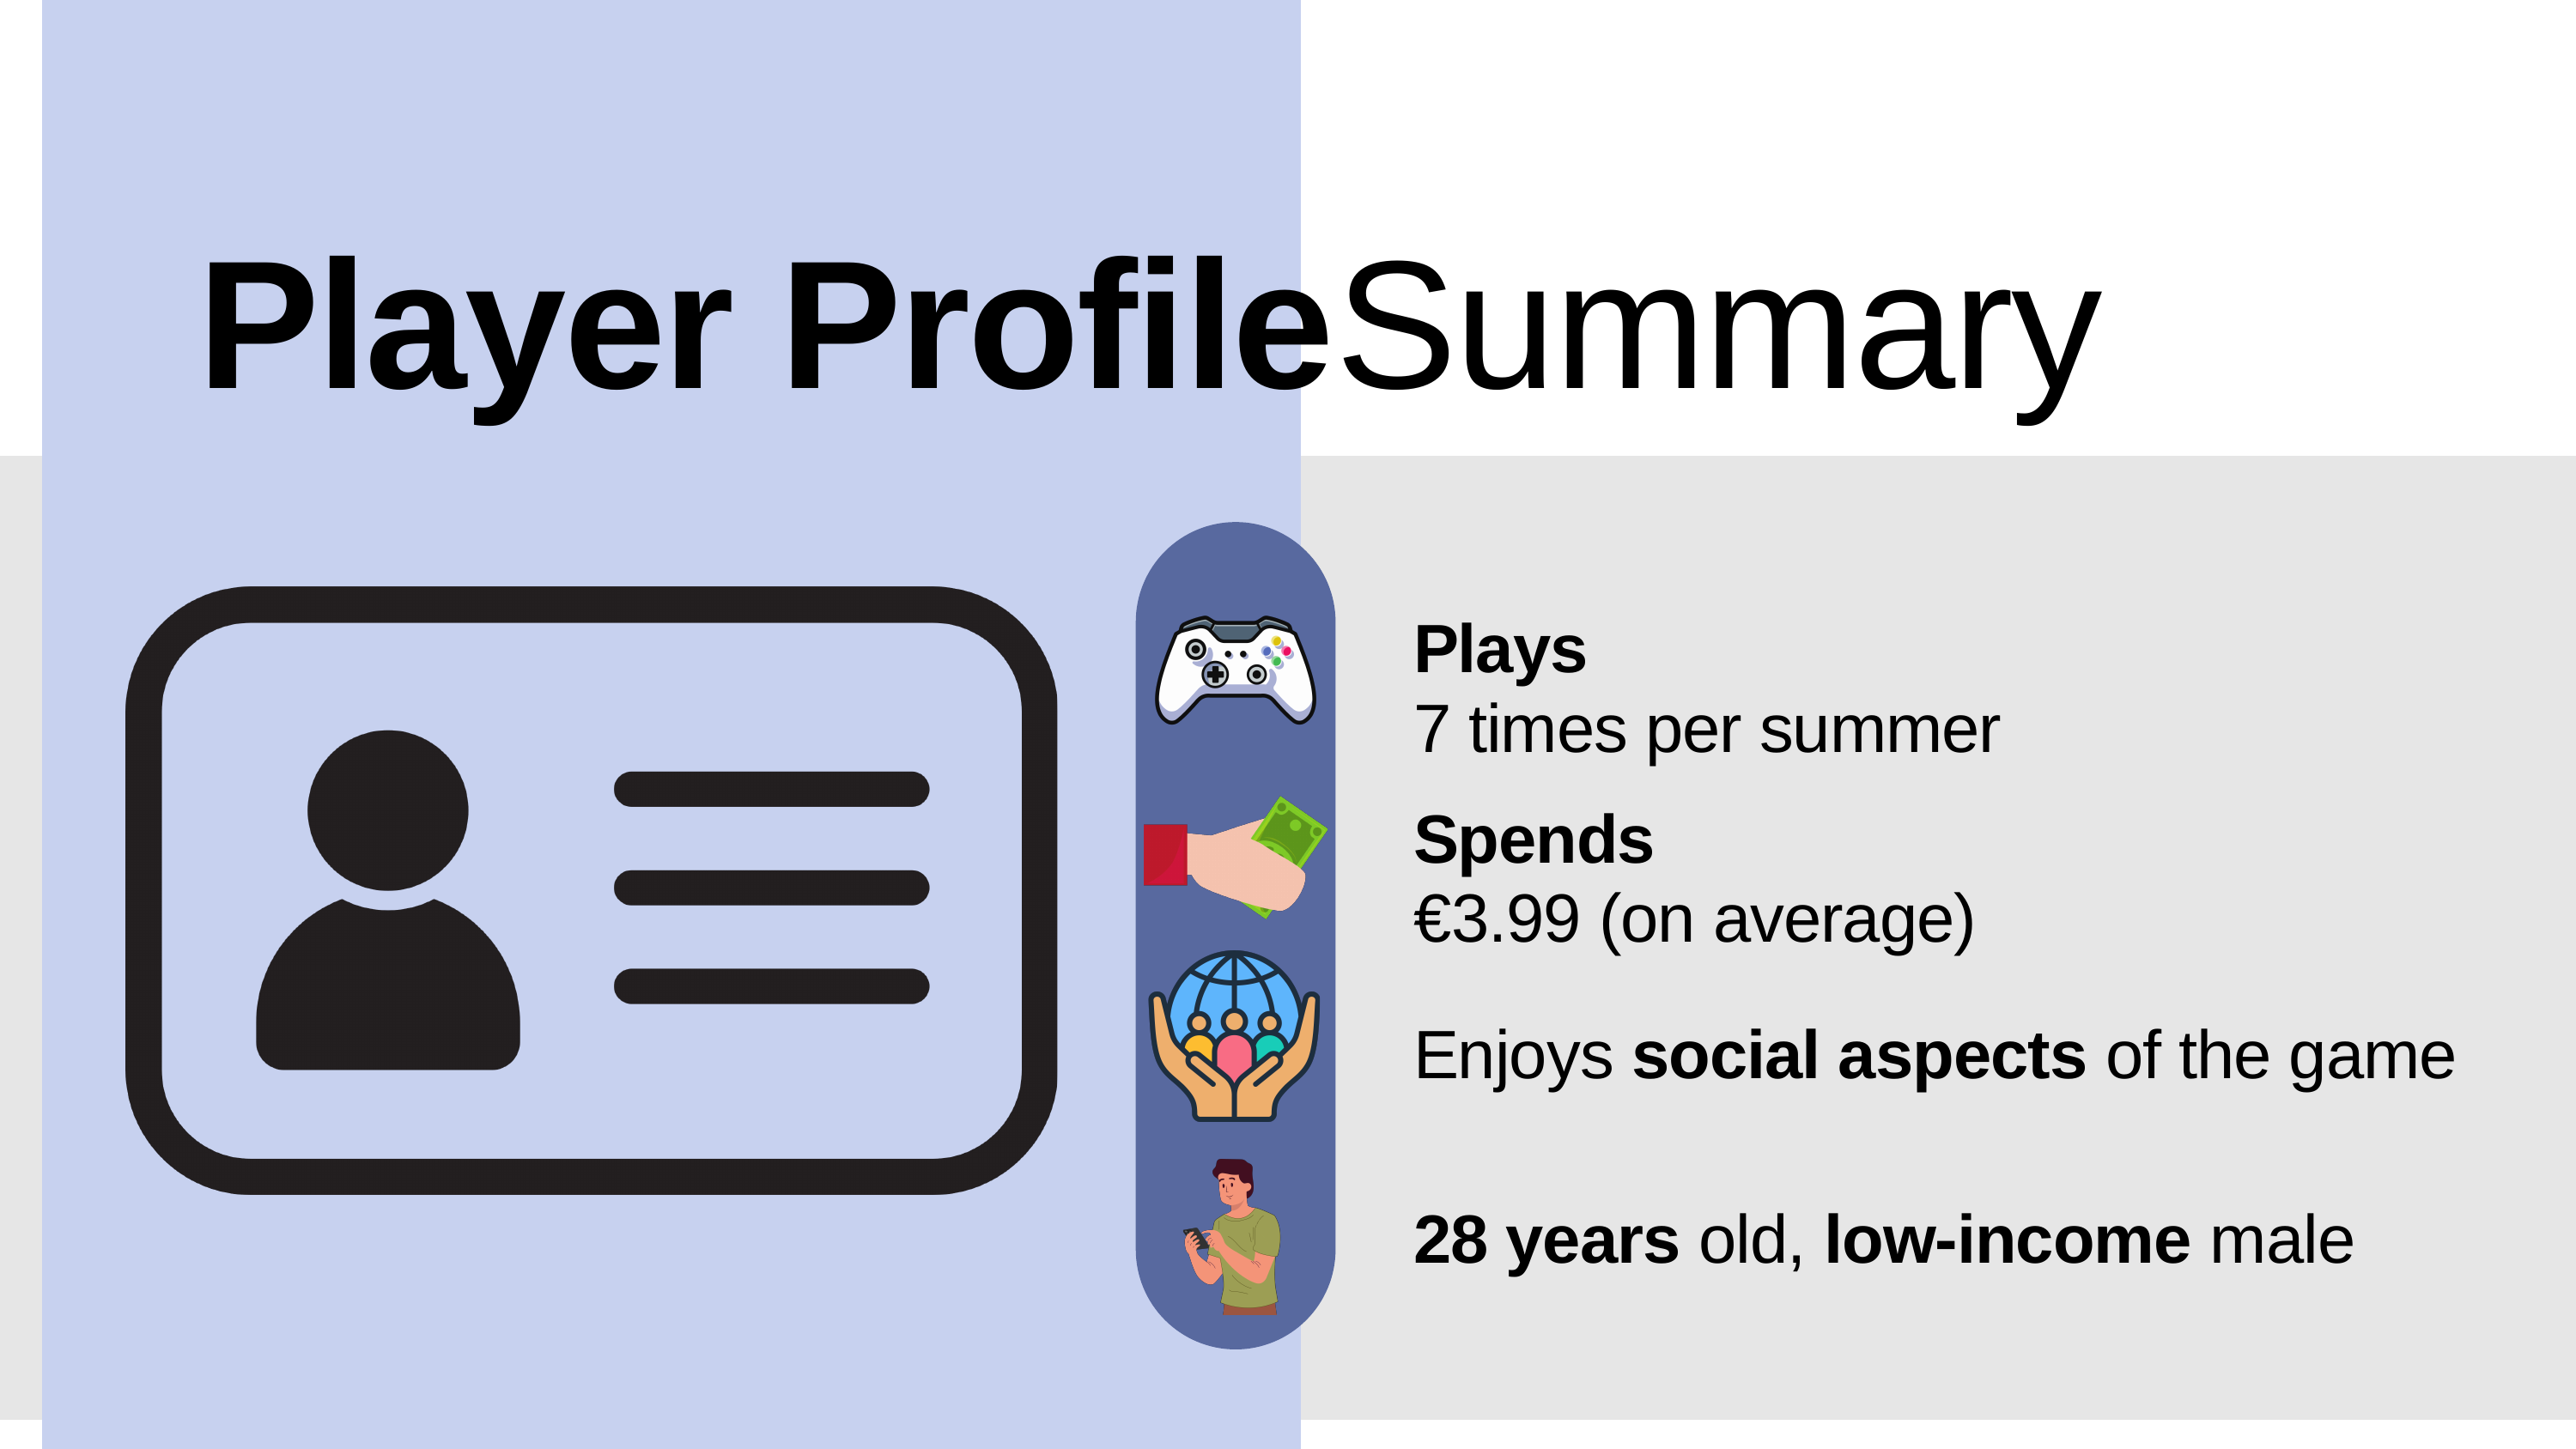

Player Profile
Summary

Plays

7 times per summer

Spends
€3.99 (on average)

Enjoys social aspects of the game

28 years old, low-income male